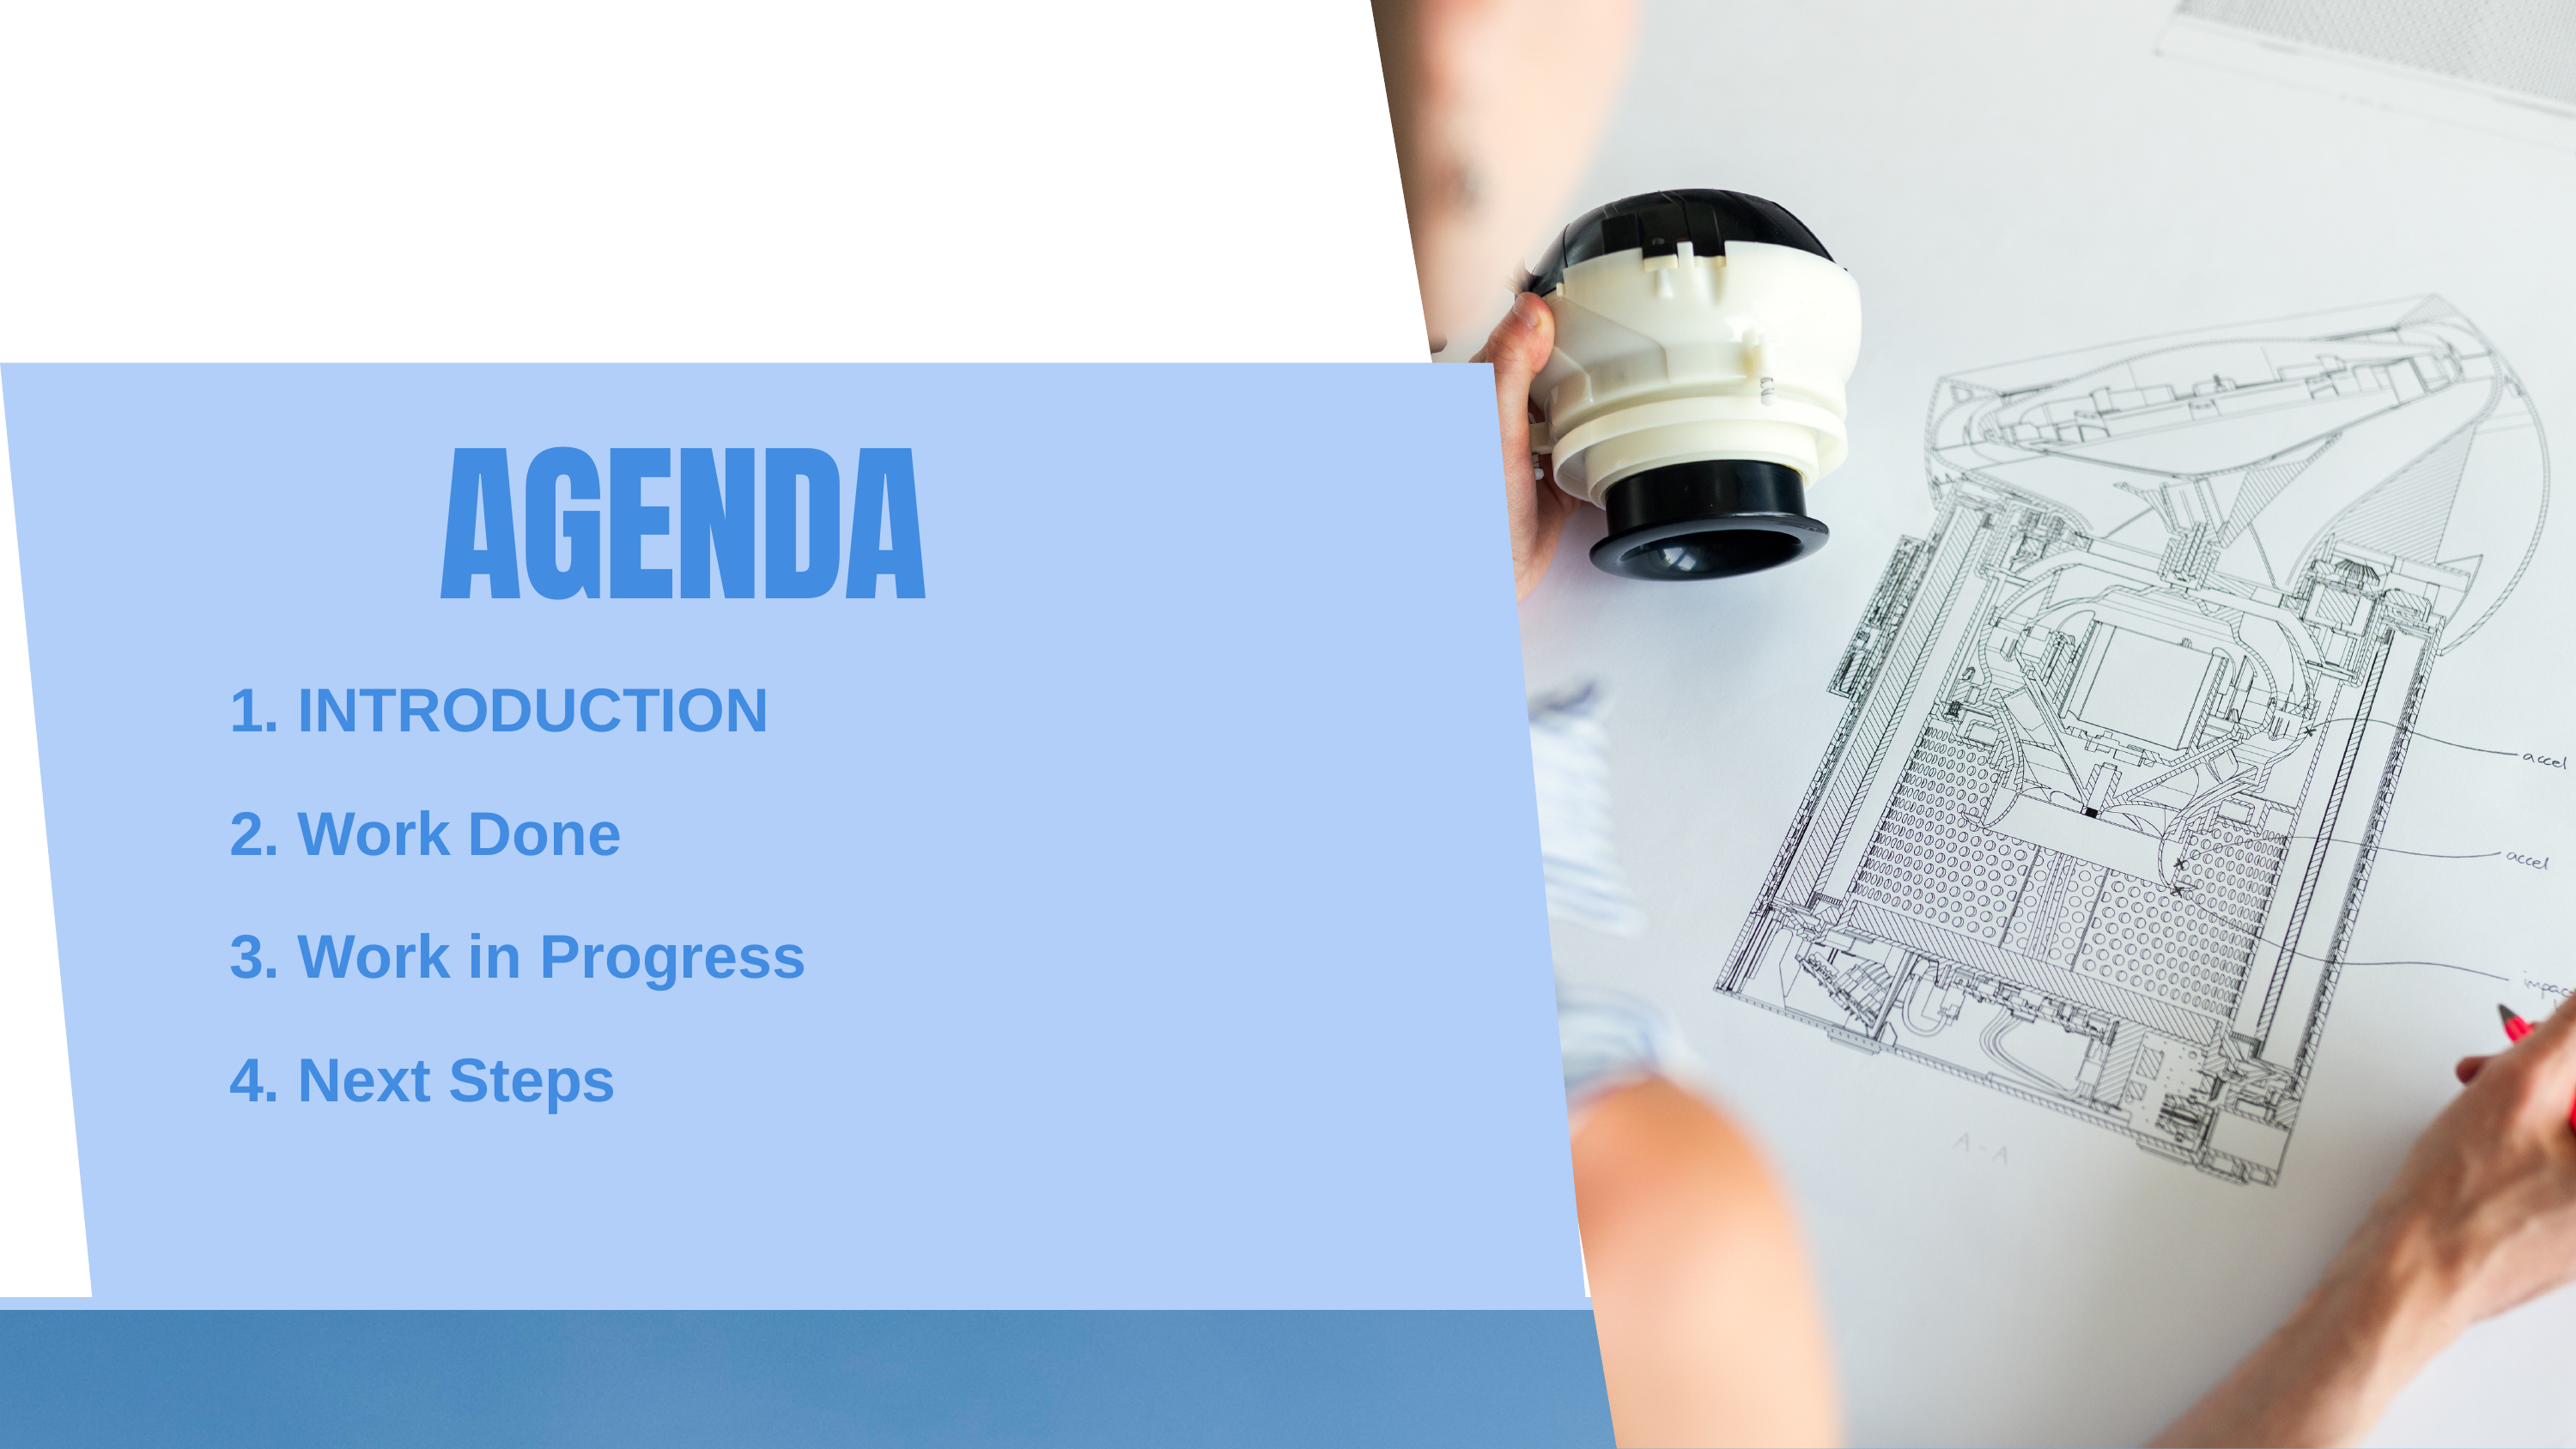

AGENDA
1. INTRODUCTION

2. Work Done

3. Work in Progress

4. Next Steps